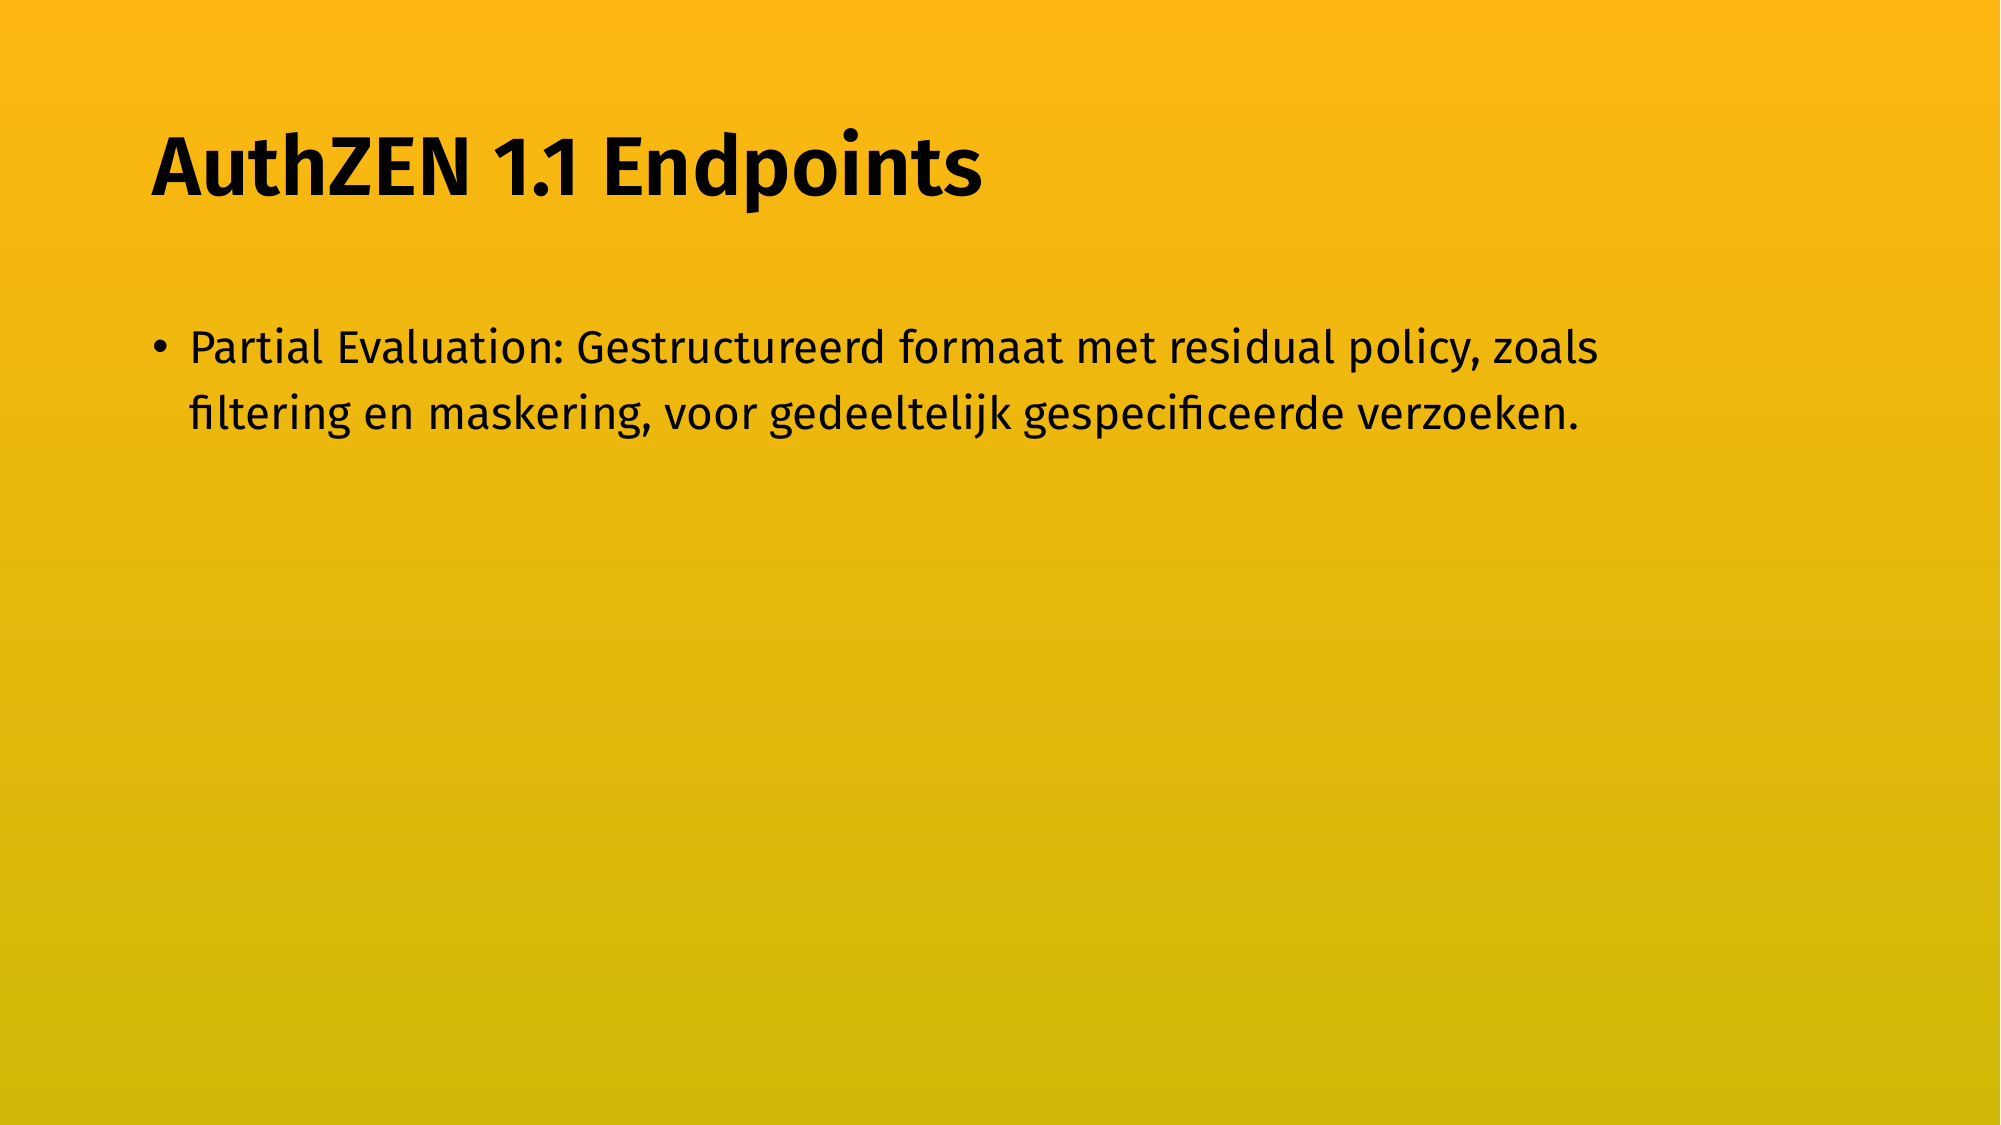

# AuthZEN 1.1 Endpoints
Partial Evaluation: Gestructureerd formaat met residual policy, zoals filtering en maskering, voor gedeeltelijk gespecificeerde verzoeken.